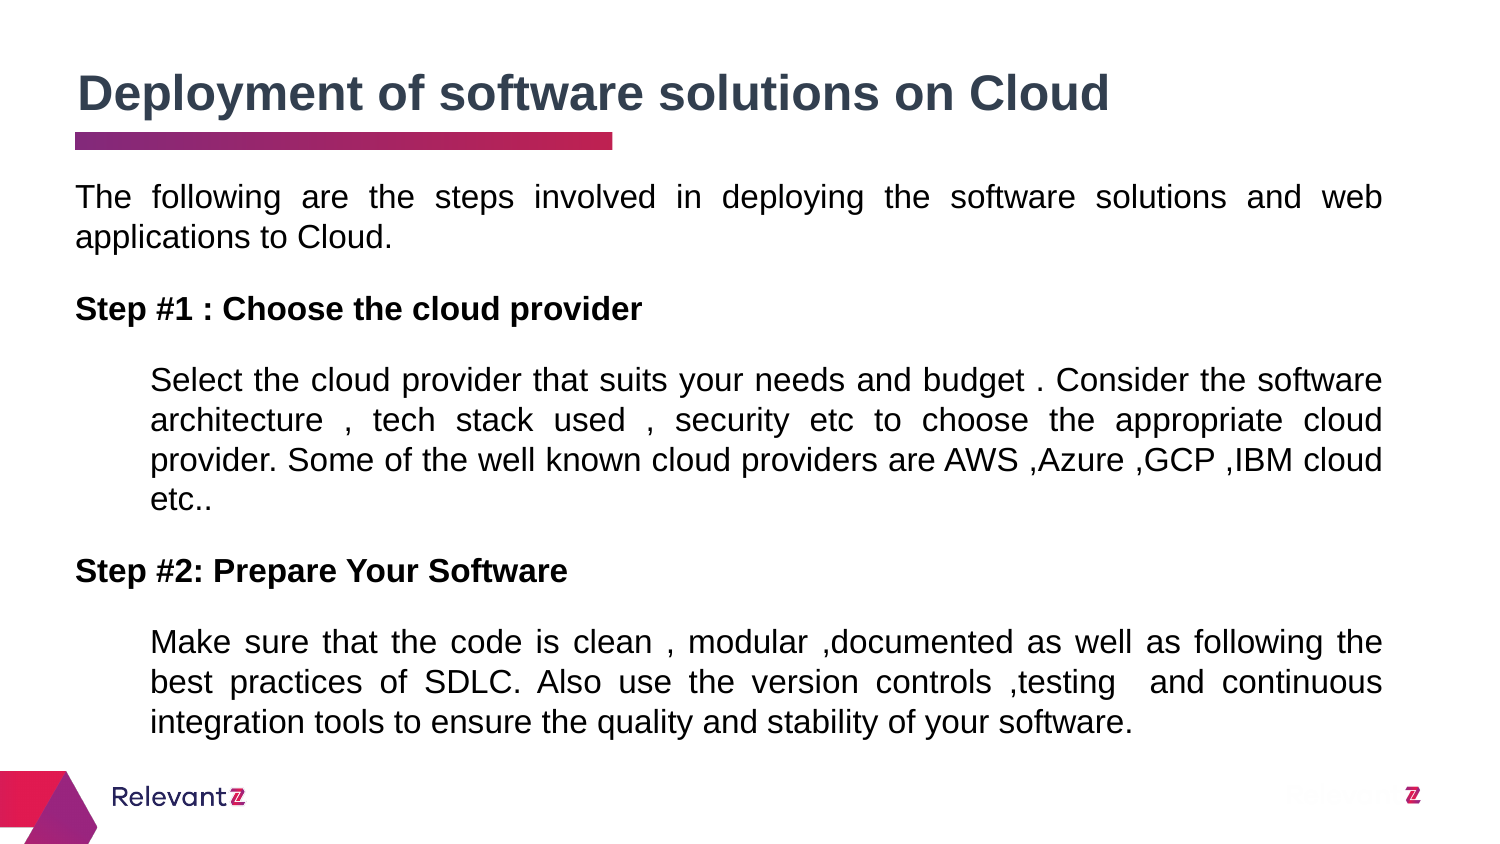

Deployment of software solutions on Cloud
# The following are the steps involved in deploying the software solutions and web applications to Cloud.
Step #1 : Choose the cloud provider
Select the cloud provider that suits your needs and budget . Consider the software architecture , tech stack used , security etc to choose the appropriate cloud provider. Some of the well known cloud providers are AWS ,Azure ,GCP ,IBM cloud etc..
Step #2: Prepare Your Software
Make sure that the code is clean , modular ,documented as well as following the best practices of SDLC. Also use the version controls ,testing  and continuous integration tools to ensure the quality and stability of your software.